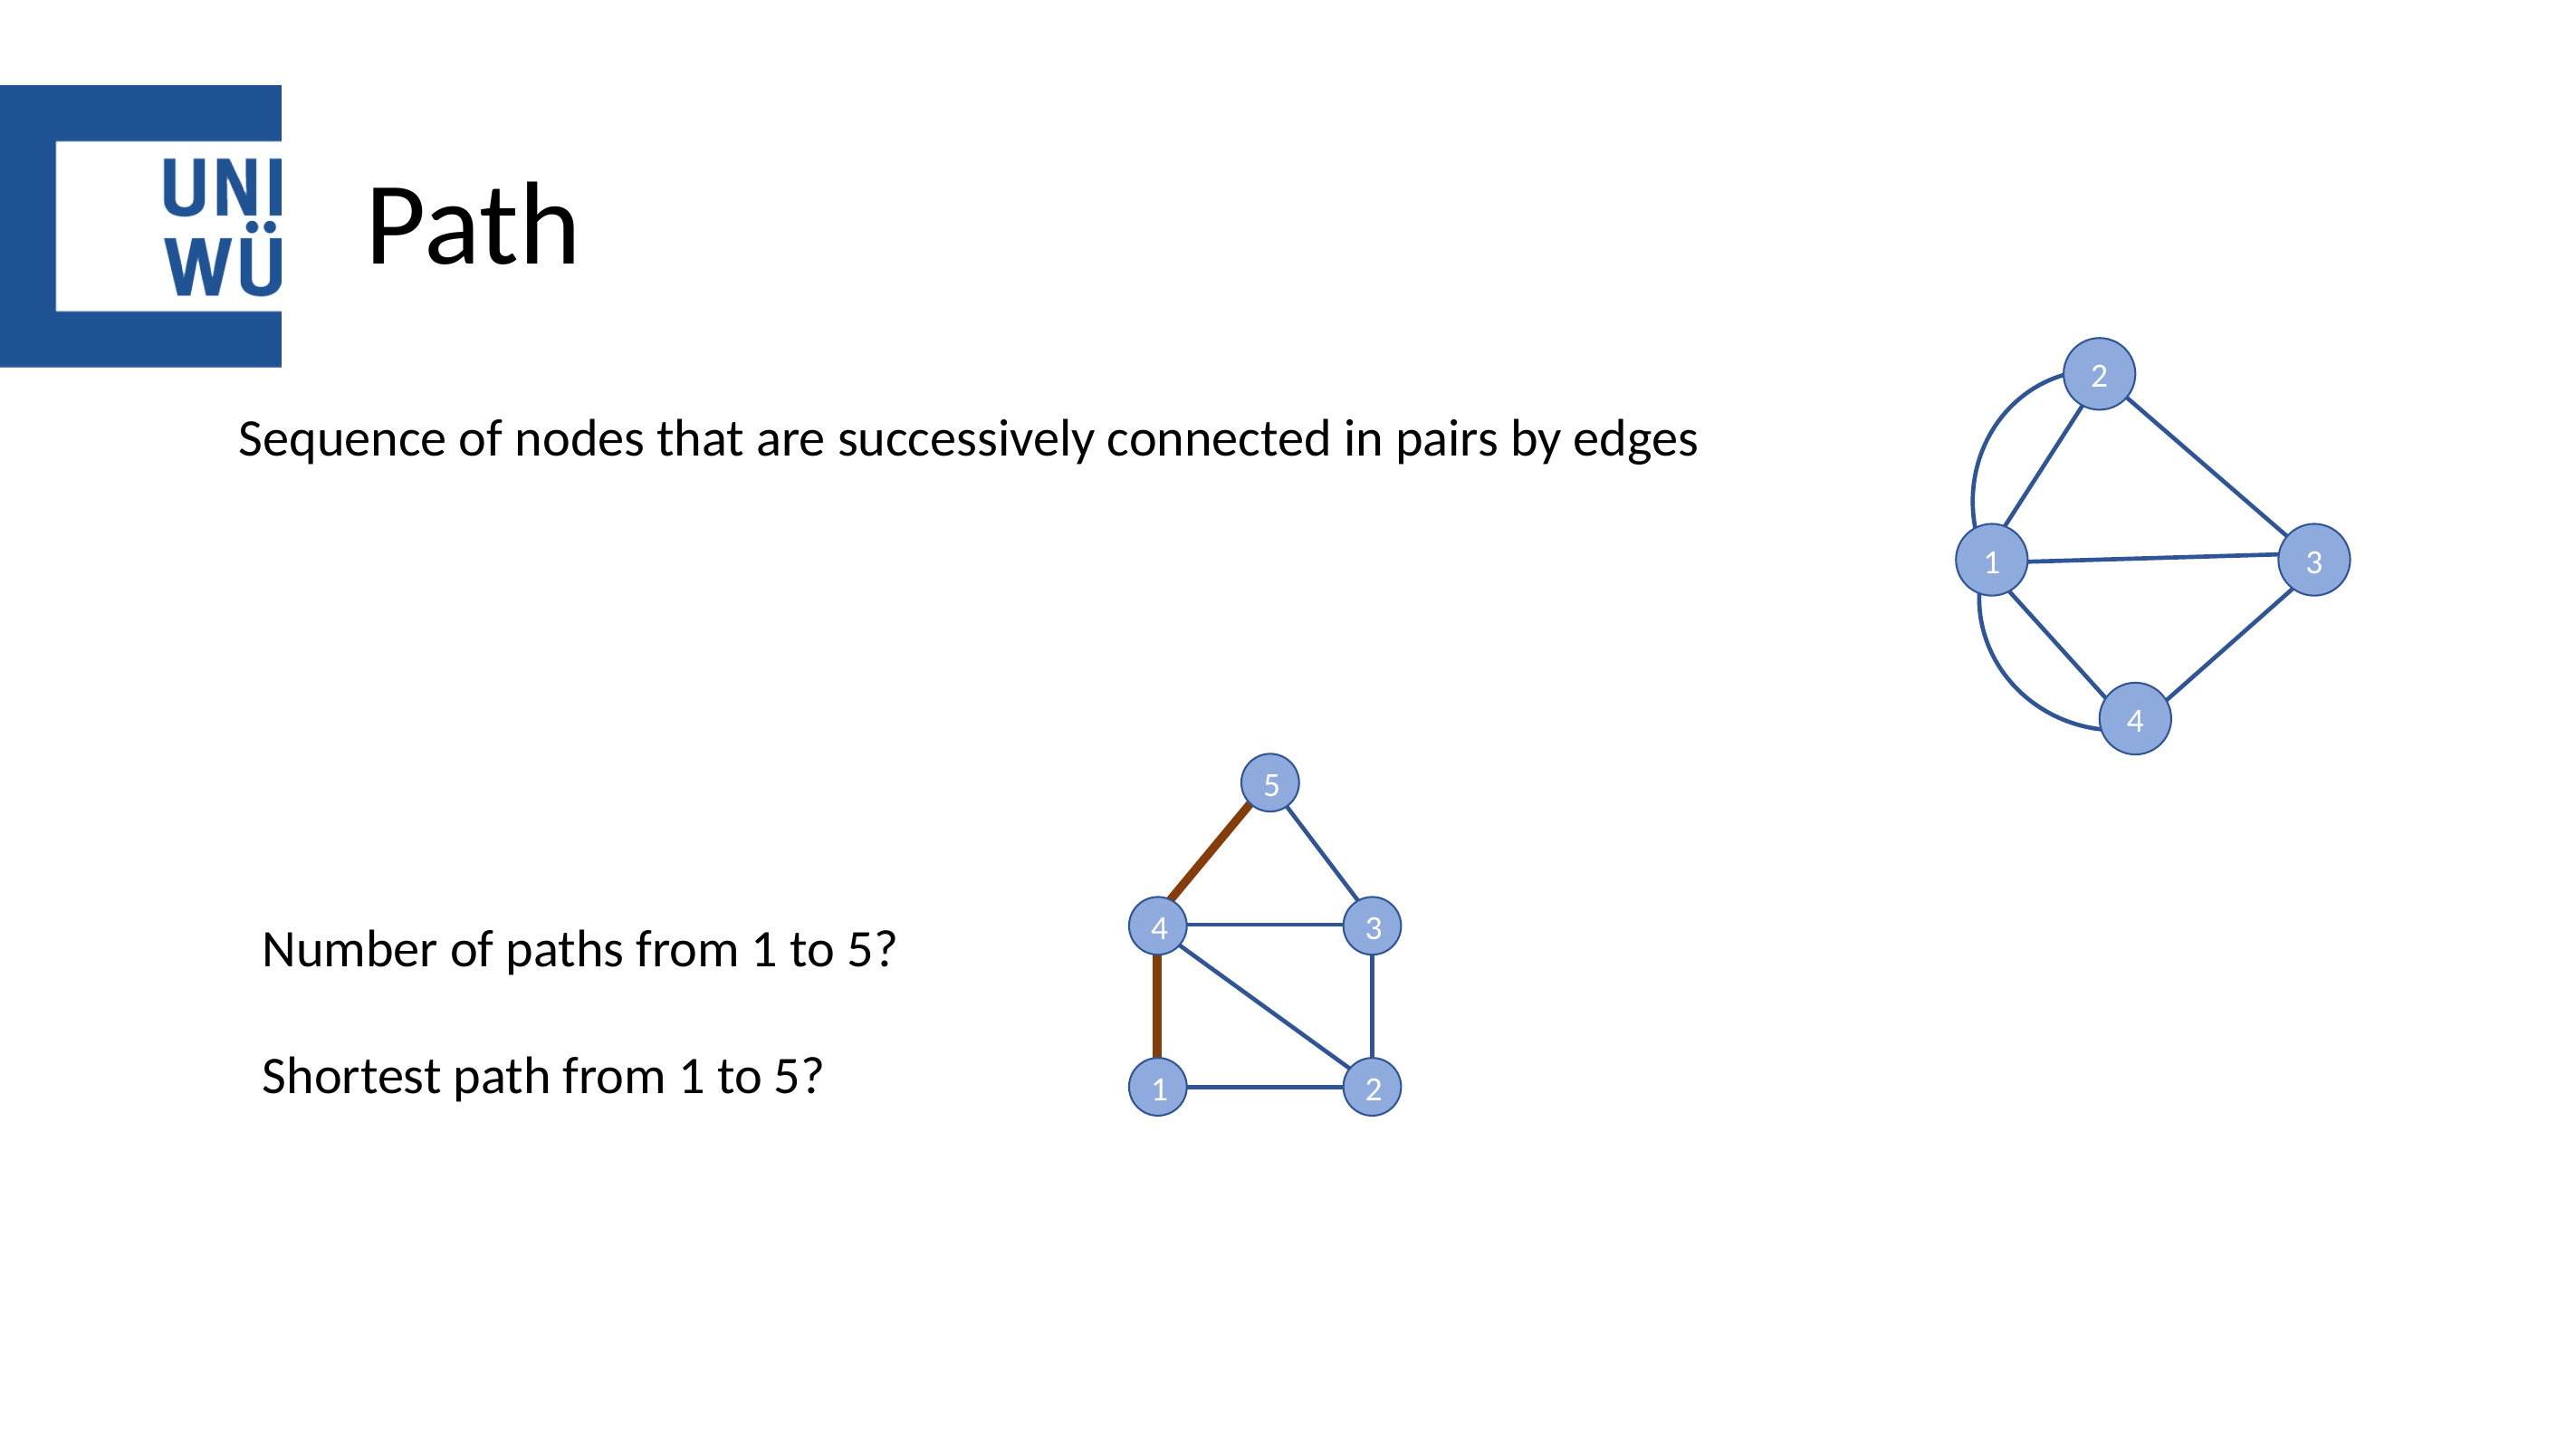

# Path
2

3
1
4
Sequence of nodes that are successively connected in pairs by edges
5
4
3
1
2
Number of paths from 1 to 5?

Shortest path from 1 to 5?